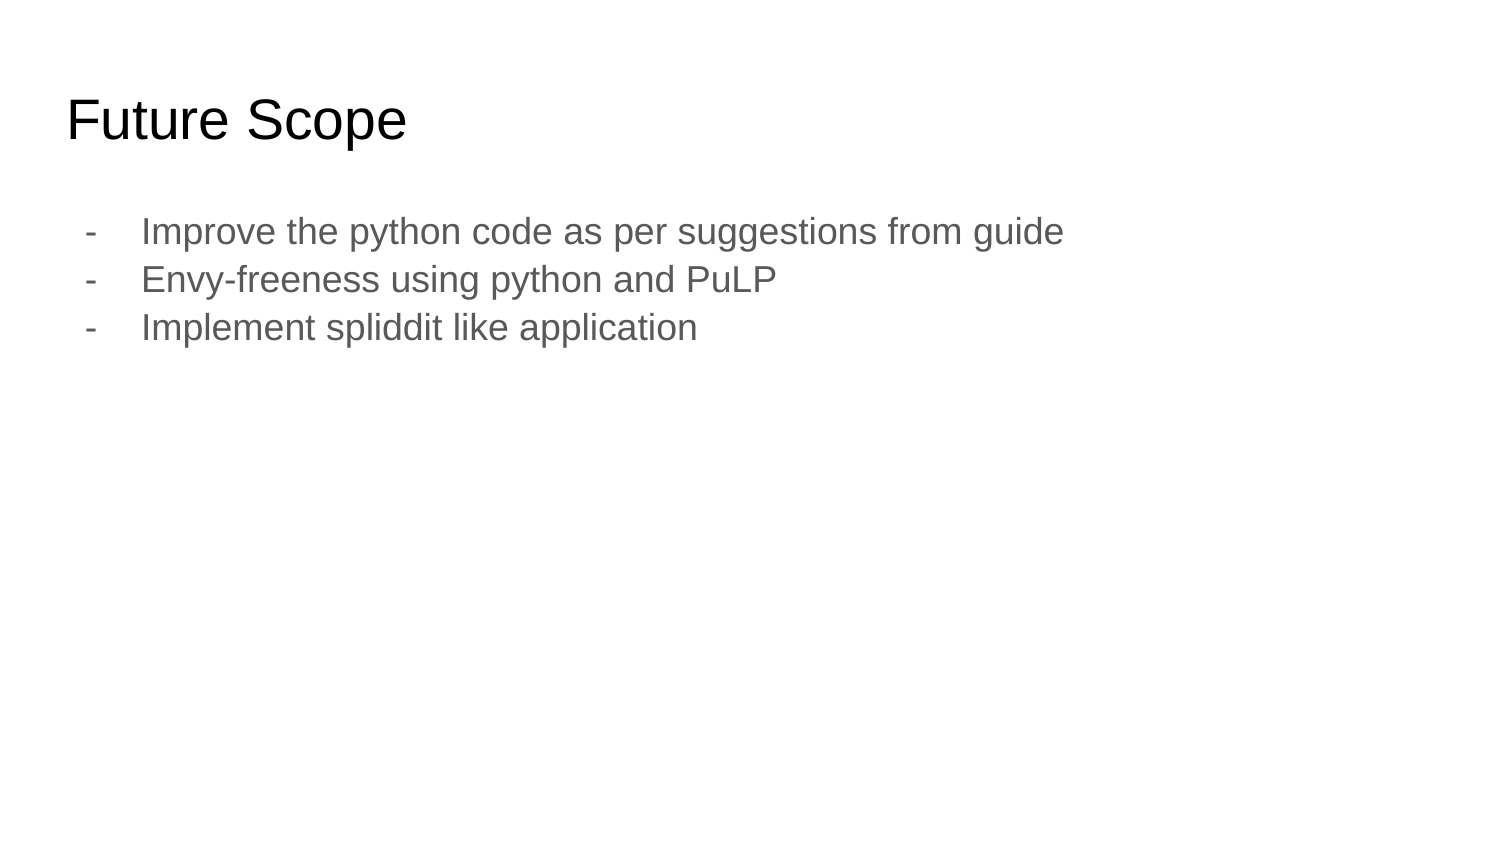

# Future Scope
Improve the python code as per suggestions from guide
Envy-freeness using python and PuLP
Implement spliddit like application